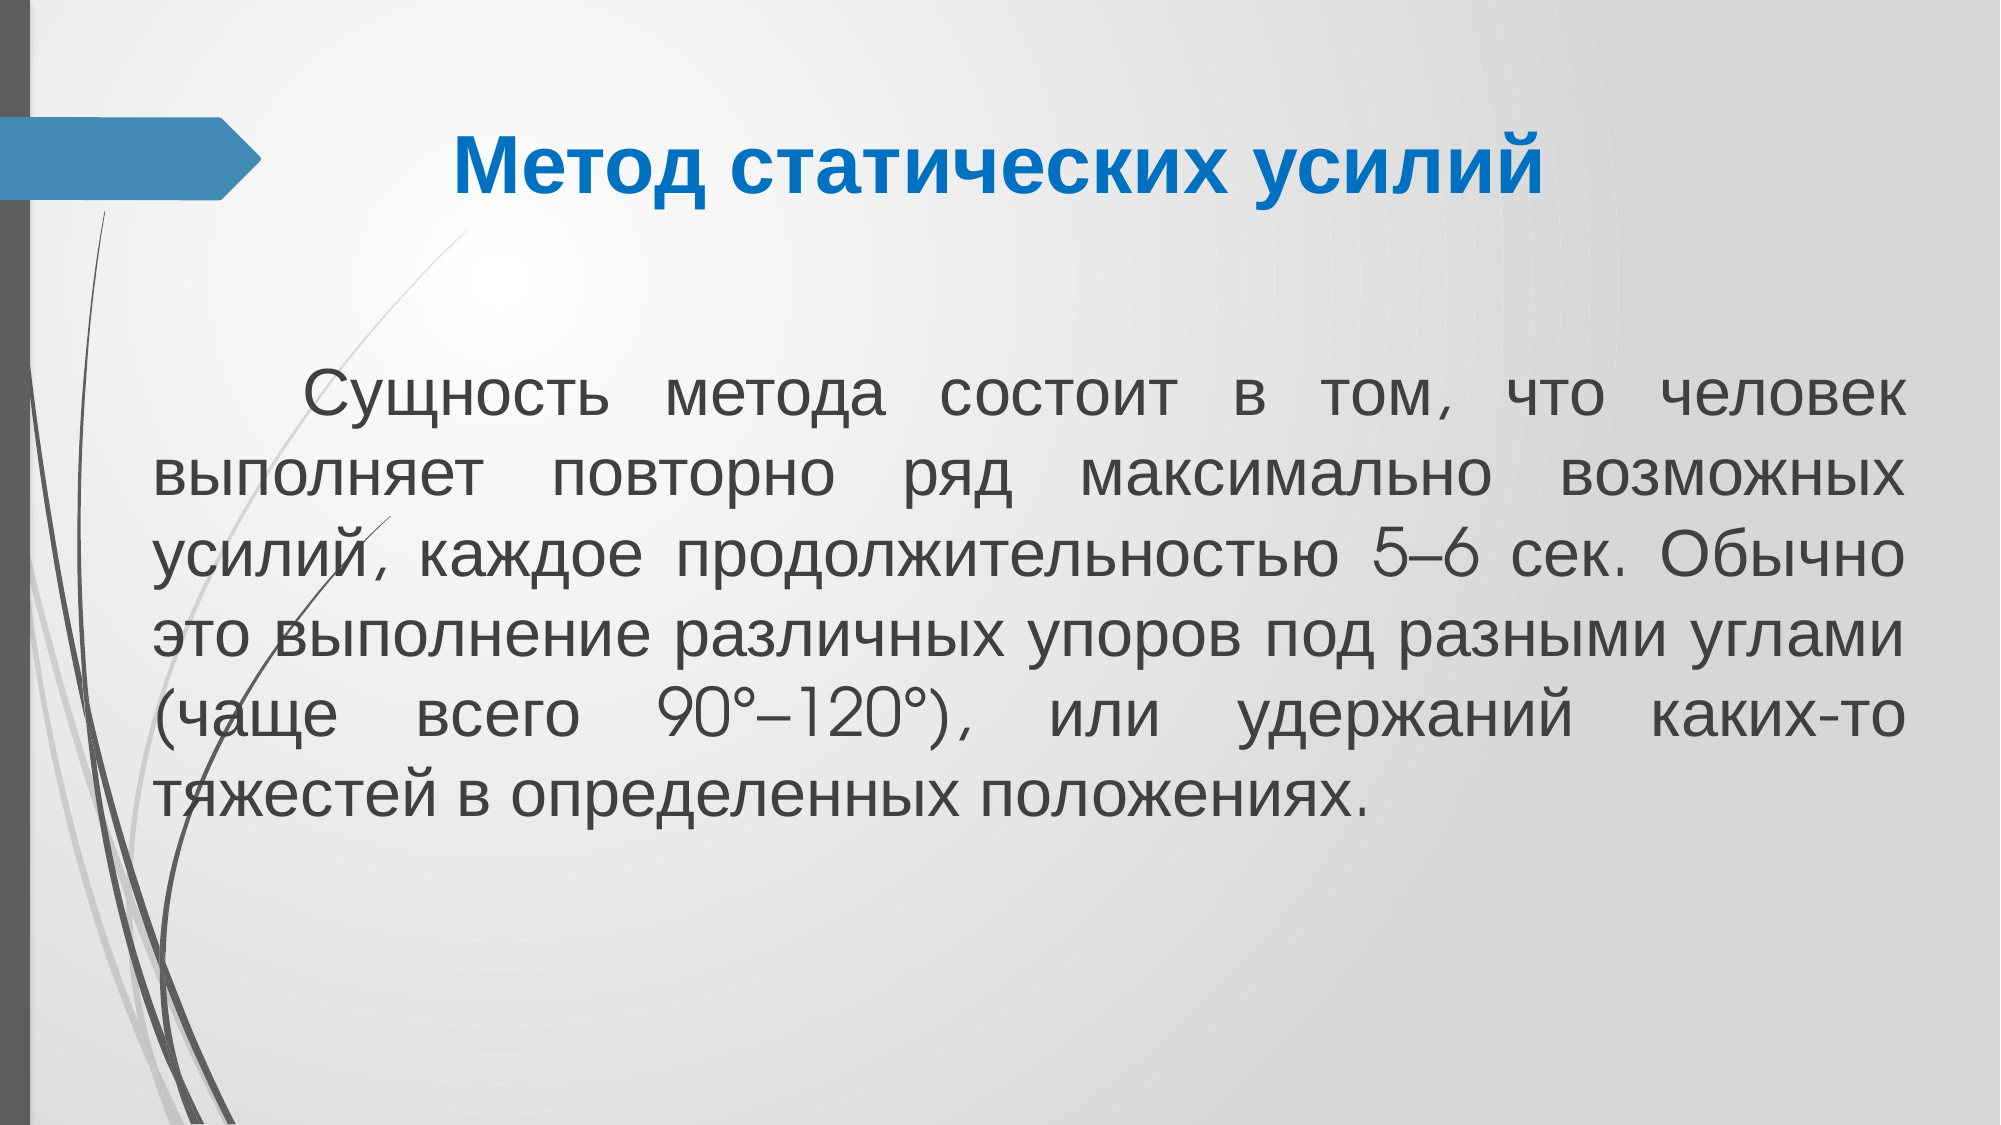

# Метод статических усилий
	Сущность метода состоит в том, что человек выполняет по­вторно ряд максимально возможных усилий, каждое продолжи­тельностью 5–6 сек. Обычно это выполнение различных упоров под разными углами (чаще всего 90°–120°), или удержаний каких-то тяжестей в определенных положениях.